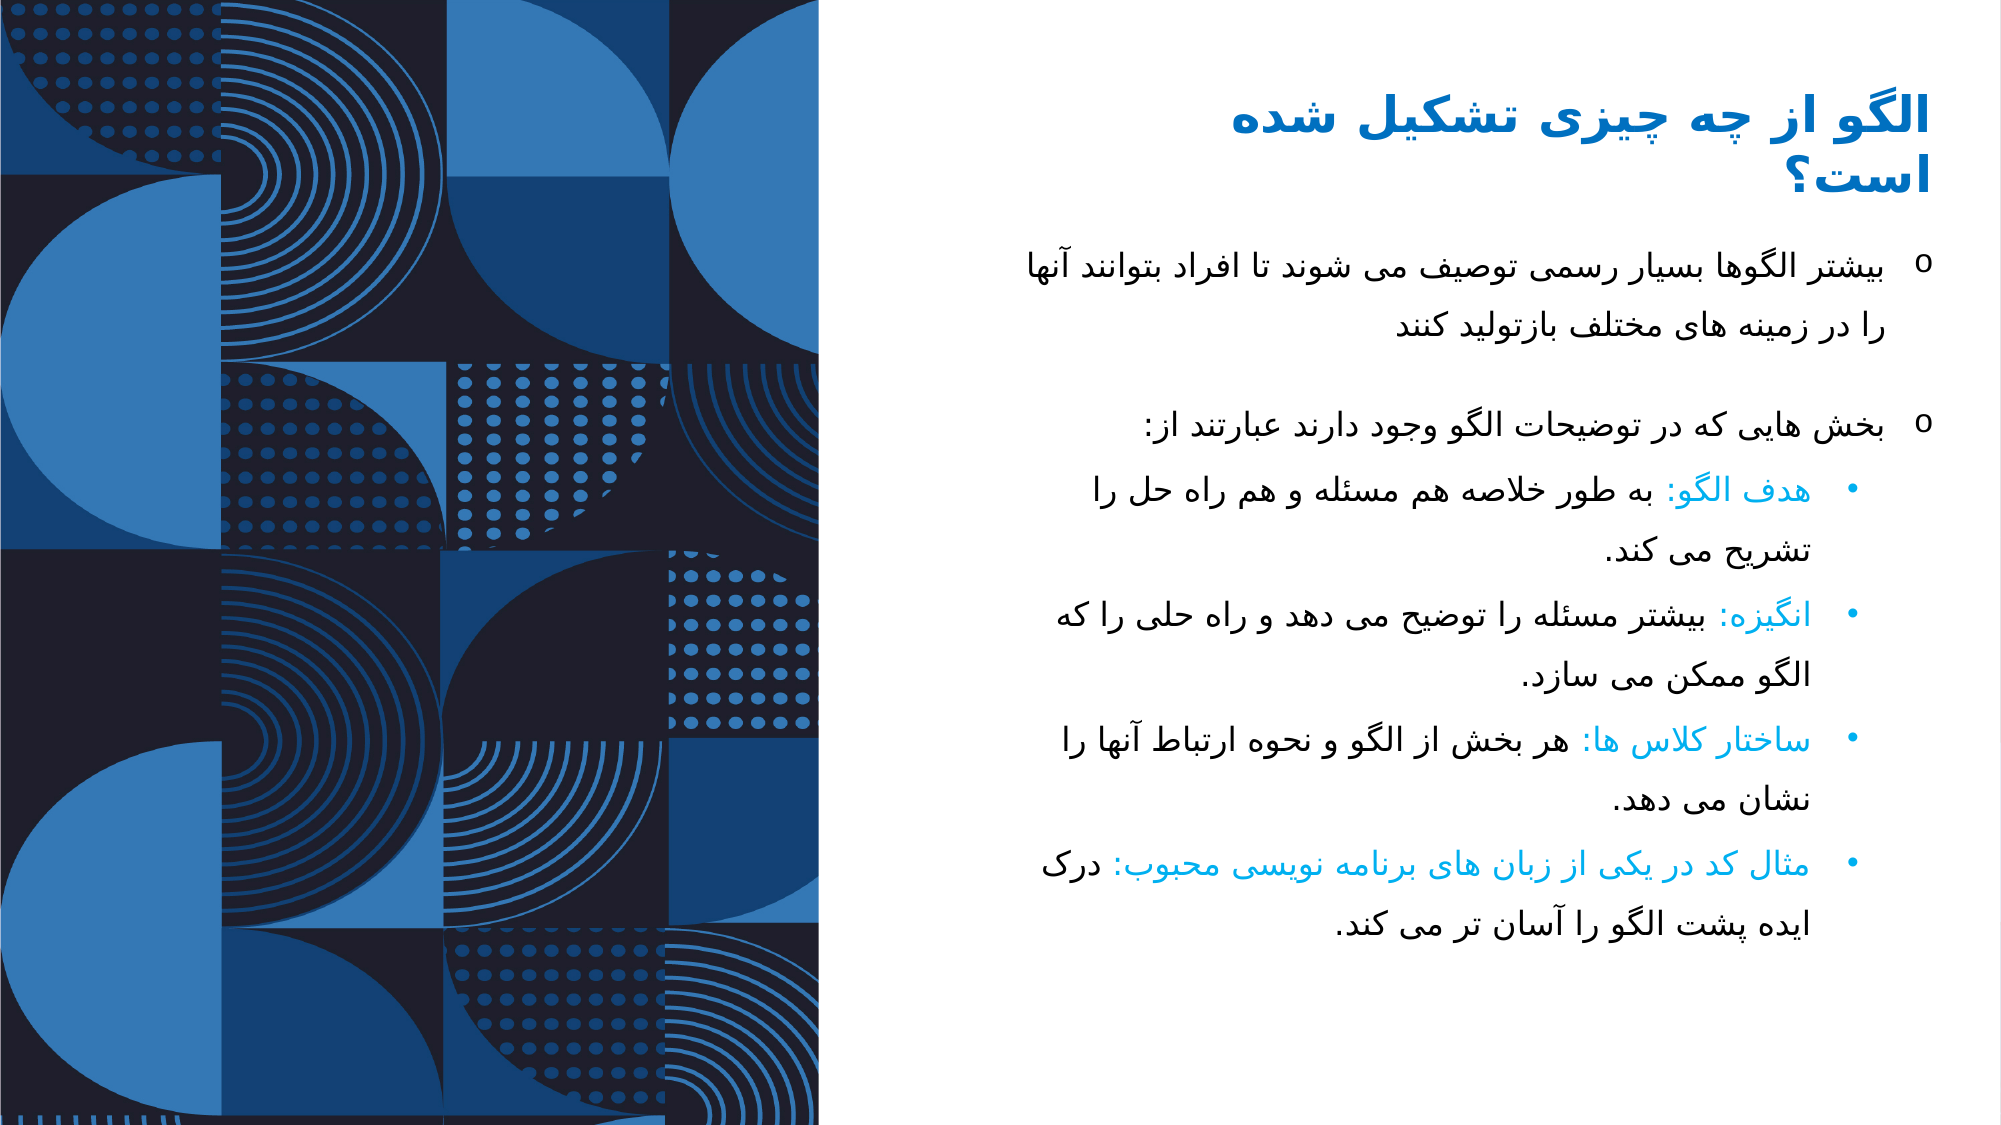

الگو از چه چیزی تشکیل شده است؟
بیشتر الگوها بسیار رسمی توصیف می شوند تا افراد بتوانند آنها را در زمینه های مختلف بازتولید کنند

بخش هایی که در توضیحات الگو وجود دارند عبارتند از:
هدف الگو: به طور خلاصه هم مسئله و هم راه حل را تشریح می کند.
انگیزه: بیشتر مسئله را توضیح می دهد و راه حلی را که الگو ممکن می سازد.
ساختار کلاس ها: هر بخش از الگو و نحوه ارتباط آنها را نشان می دهد.
مثال کد در یکی از زبان های برنامه نویسی محبوب: درک ایده پشت الگو را آسان تر می کند.